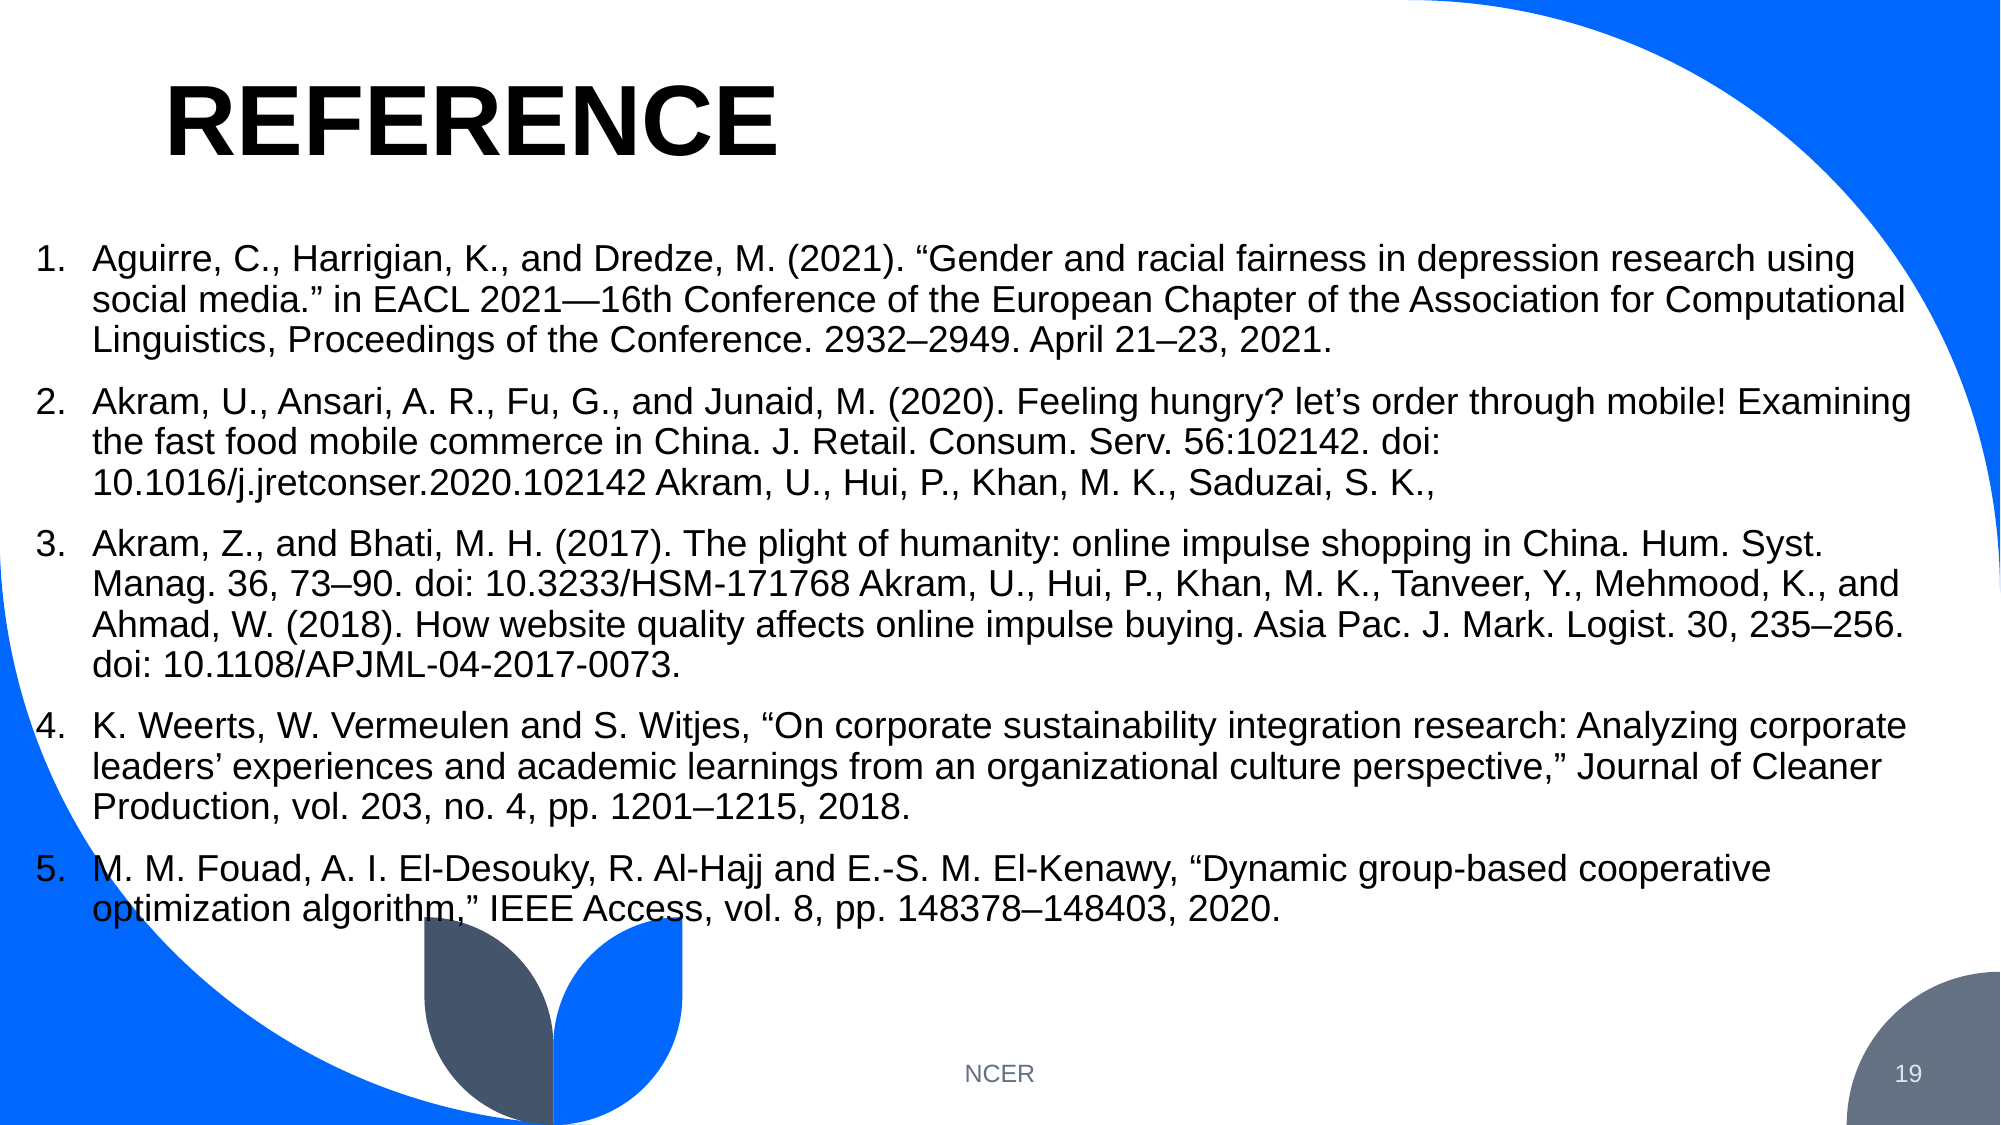

# REFERENCE

Aguirre, C., Harrigian, K., and Dredze, M. (2021). “Gender and racial fairness in depression research using social media.” in EACL 2021—16th Conference of the European Chapter of the Association for Computational Linguistics, Proceedings of the Conference. 2932–2949. April 21–23, 2021.
Akram, U., Ansari, A. R., Fu, G., and Junaid, M. (2020). Feeling hungry? let’s order through mobile! Examining the fast food mobile commerce in China. J. Retail. Consum. Serv. 56:102142. doi: 10.1016/j.jretconser.2020.102142 Akram, U., Hui, P., Khan, M. K., Saduzai, S. K.,
Akram, Z., and Bhati, M. H. (2017). The plight of humanity: online impulse shopping in China. Hum. Syst. Manag. 36, 73–90. doi: 10.3233/HSM-171768 Akram, U., Hui, P., Khan, M. K., Tanveer, Y., Mehmood, K., and Ahmad, W. (2018). How website quality affects online impulse buying. Asia Pac. J. Mark. Logist. 30, 235–256. doi: 10.1108/APJML-04-2017-0073.
K. Weerts, W. Vermeulen and S. Witjes, “On corporate sustainability integration research: Analyzing corporate leaders’ experiences and academic learnings from an organizational culture perspective,” Journal of Cleaner Production, vol. 203, no. 4, pp. 1201–1215, 2018.
M. M. Fouad, A. I. El-Desouky, R. Al-Hajj and E.-S. M. El-Kenawy, “Dynamic group-based cooperative optimization algorithm,” IEEE Access, vol. 8, pp. 148378–148403, 2020.
NCER
19